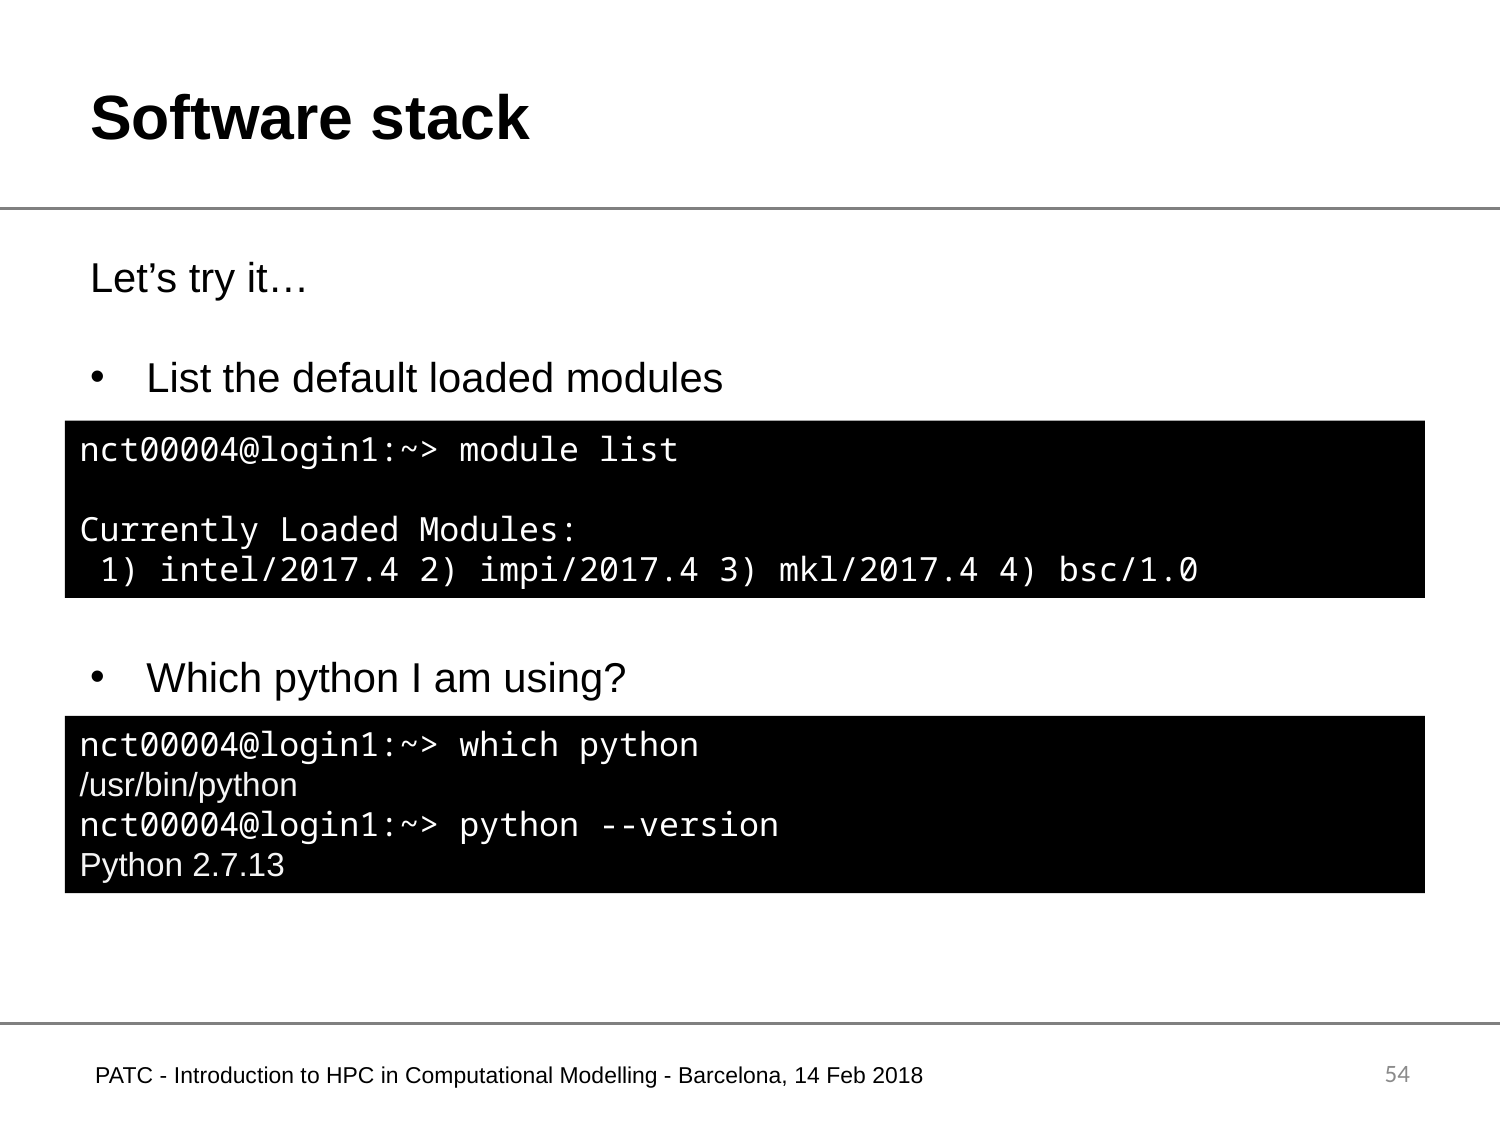

# Software stack
Let’s try it…

List the default loaded modules

Which python I am using?

nct00004@login1:~> module list

Currently Loaded Modules:
 1) intel/2017.4 2) impi/2017.4 3) mkl/2017.4 4) bsc/1.0

nct00004@login1:~> which python
/usr/bin/python
nct00004@login1:~> python --version
Python 2.7.13

54